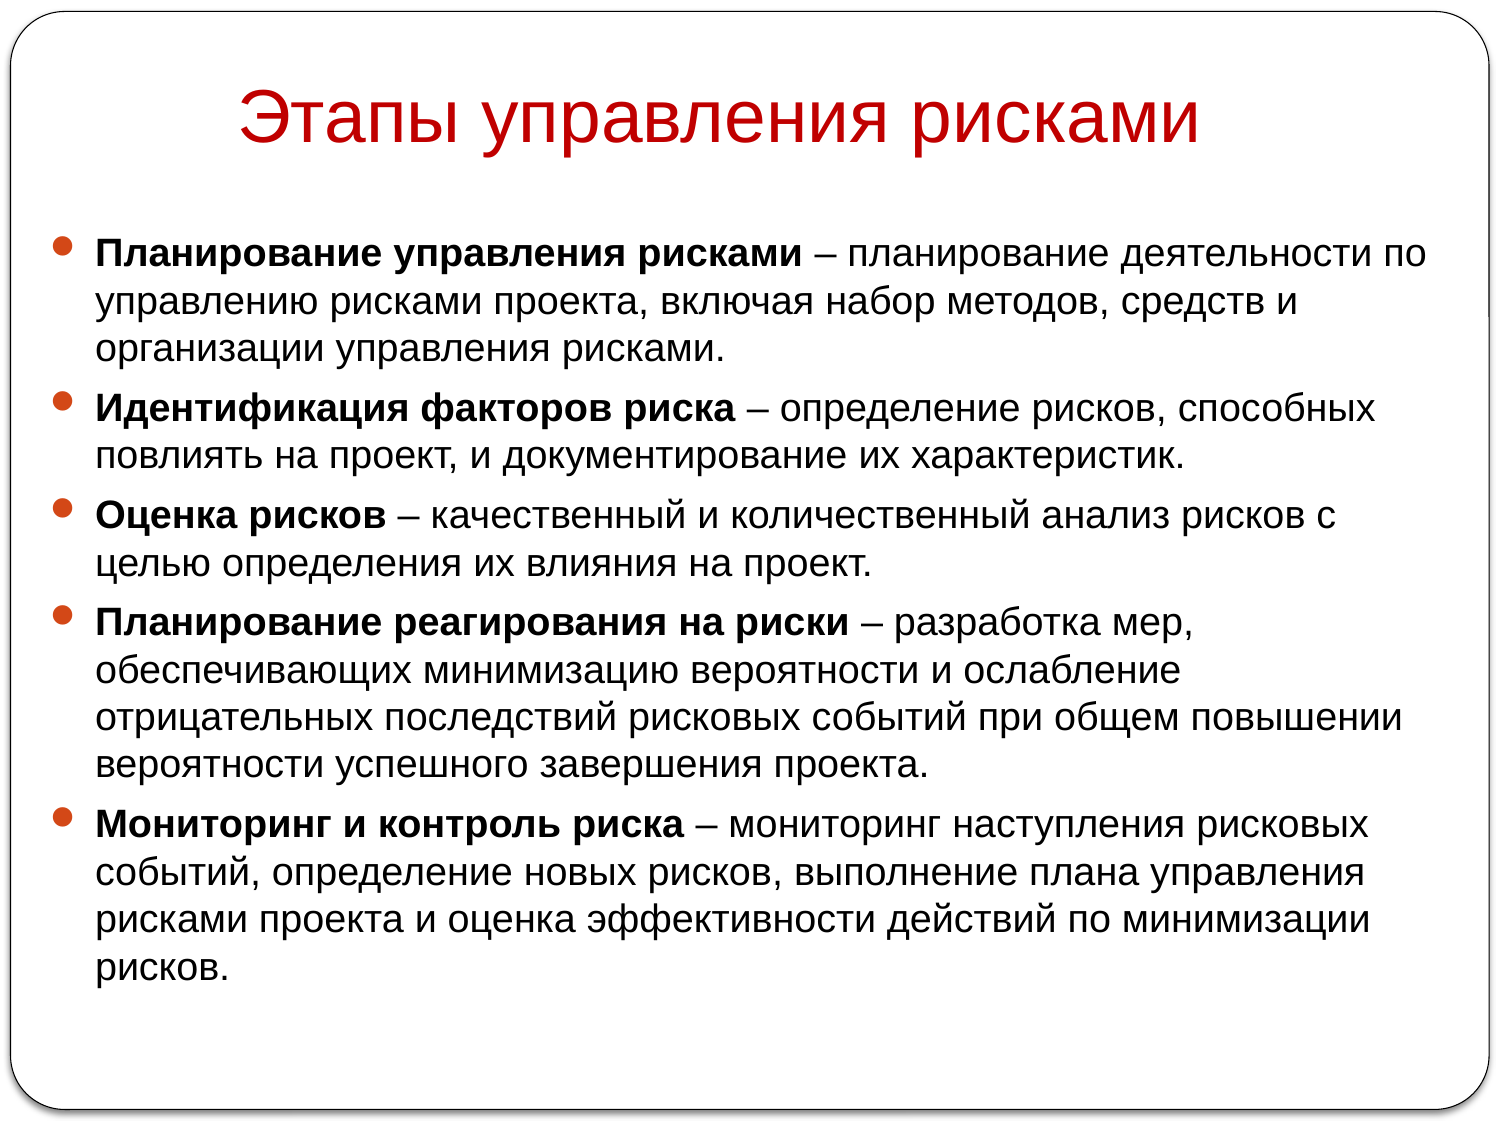

# Этапы управления рисками
Планирование управления рисками – планирование деятельности по управлению рисками проекта, включая набор методов, средств и организации управления рисками.
Идентификация факторов риска – определение рисков, способных повлиять на проект, и документирование их характеристик.
Оценка рисков – качественный и количественный анализ рисков с целью определения их влияния на проект.
Планирование реагирования на риски – разработка мер, обеспечивающих минимизацию вероятности и ослабление отрицательных последствий рисковых событий при общем повышении вероятности успешного завершения проекта.
Мониторинг и контроль риска – мониторинг наступления рисковых событий, определение новых рисков, выполнение плана управления рисками проекта и оценка эффективности действий по минимизации рисков.